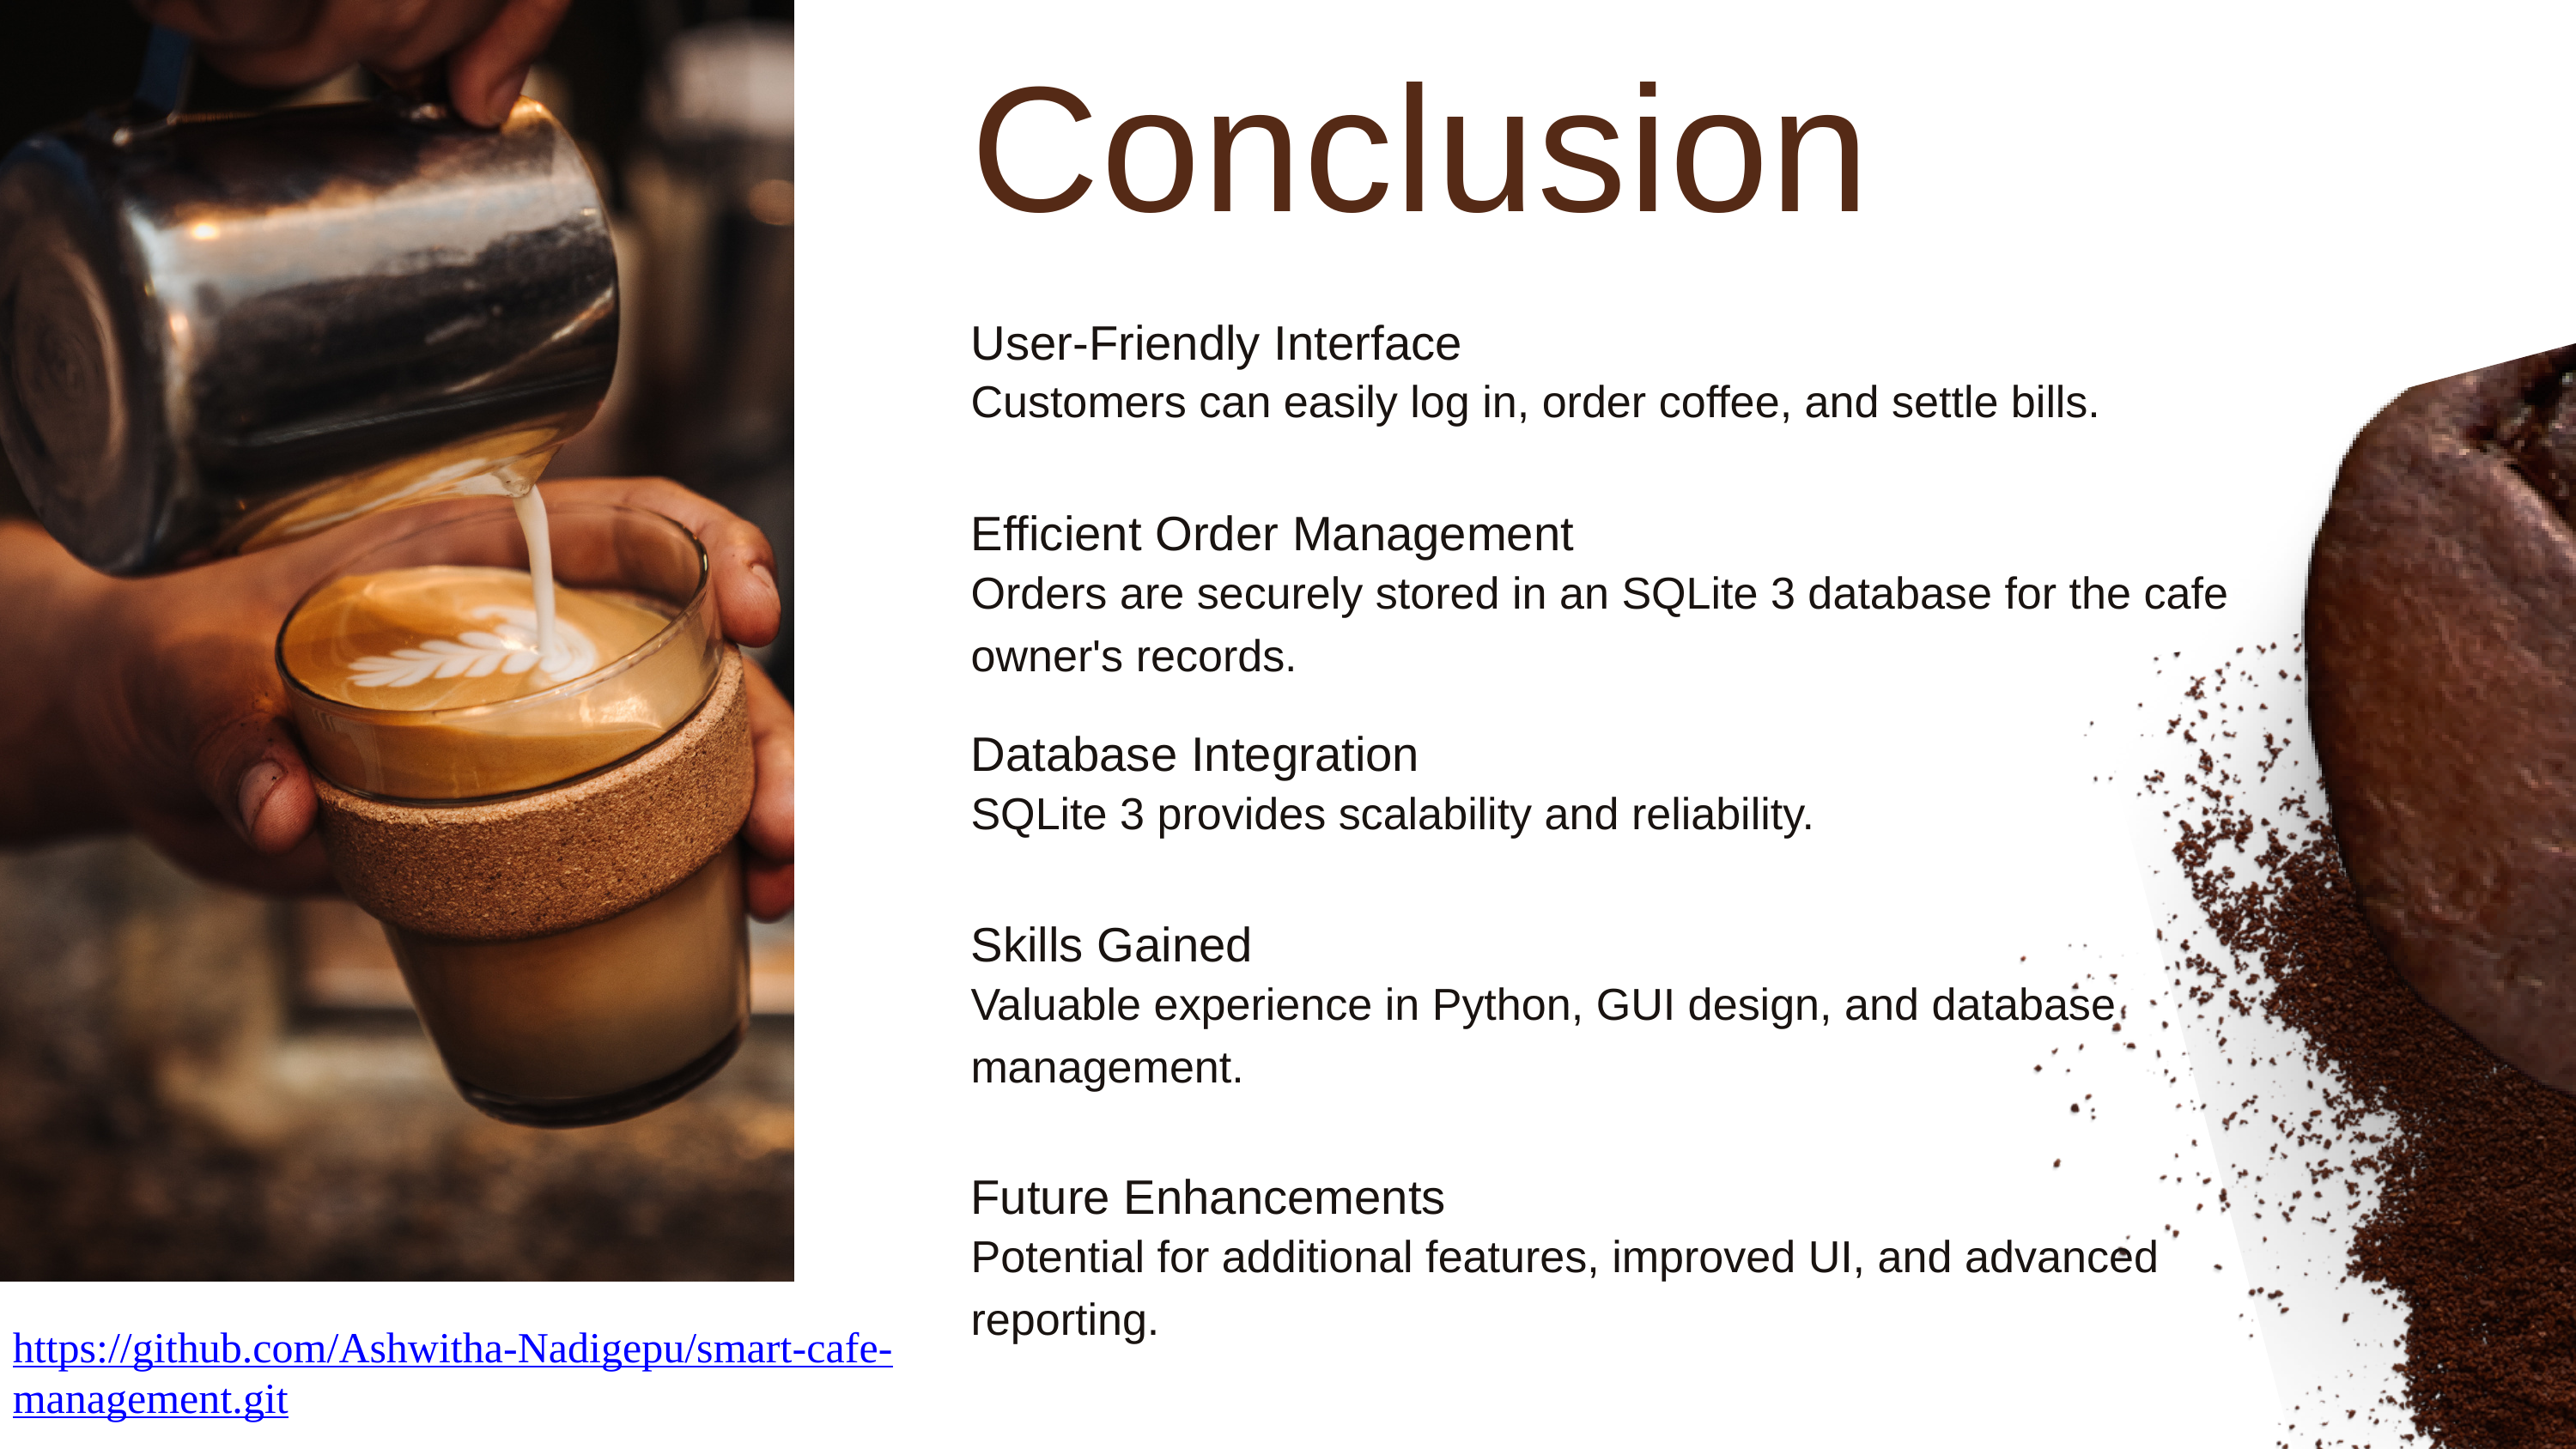

Conclusion
User-Friendly Interface

Customers can easily log in, order coffee, and settle bills.
Efficient Order Management
Orders are securely stored in an SQLite 3 database for the cafe owner's records.

Database Integration
SQLite 3 provides scalability and reliability.
Skills Gained
Valuable experience in Python, GUI design, and database management.
Future Enhancements
Potential for additional features, improved UI, and advanced reporting.
https://github.com/Ashwitha-Nadigepu/smart-cafe-management.git